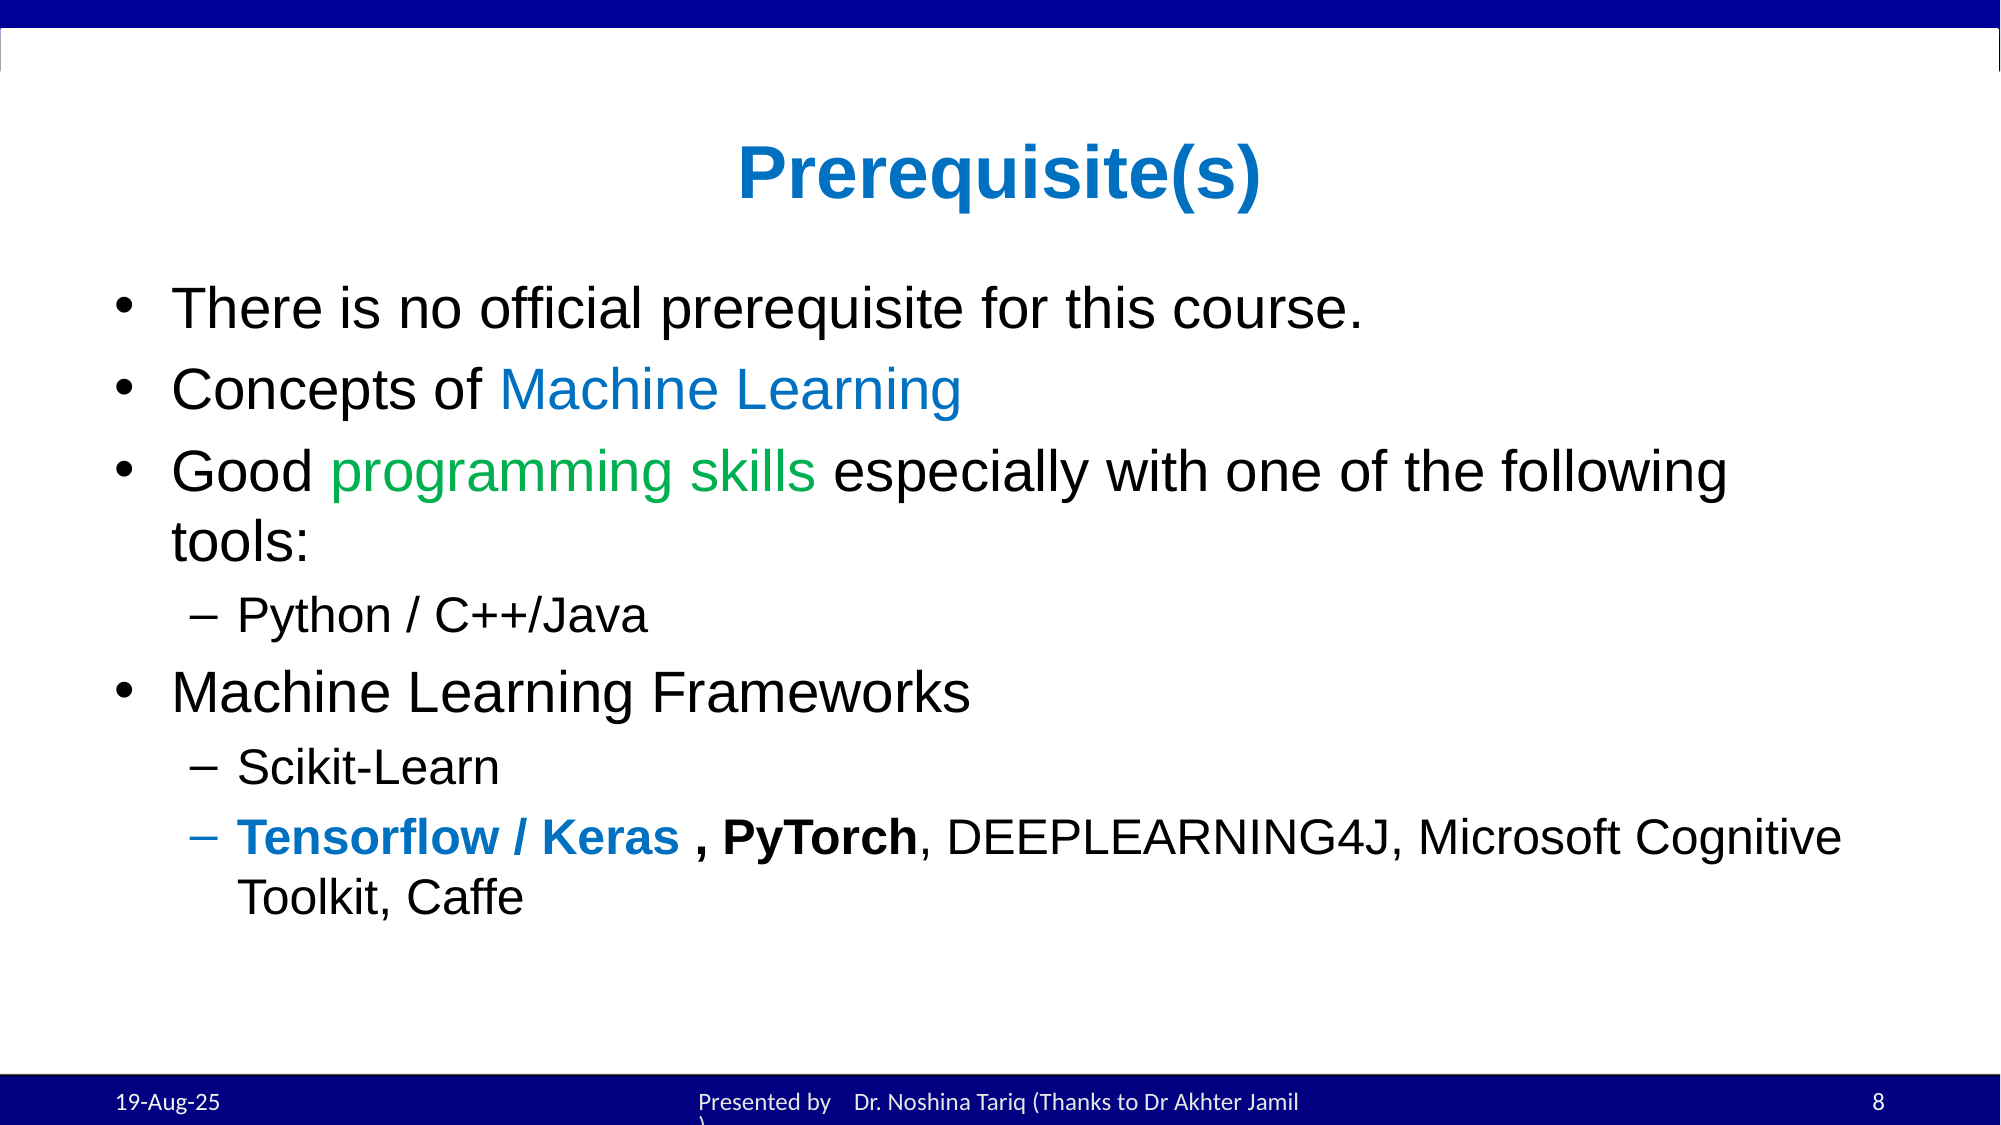

# Prerequisite(s)
There is no official prerequisite for this course.
Concepts of Machine Learning
Good programming skills especially with one of the following tools:
Python / C++/Java
Machine Learning Frameworks
Scikit-Learn
Tensorflow / Keras , PyTorch, DEEPLEARNING4J, Microsoft Cognitive Toolkit, Caffe

19-Aug-25
Presented by    Dr. Noshina Tariq (Thanks to Dr Akhter Jamil)
8